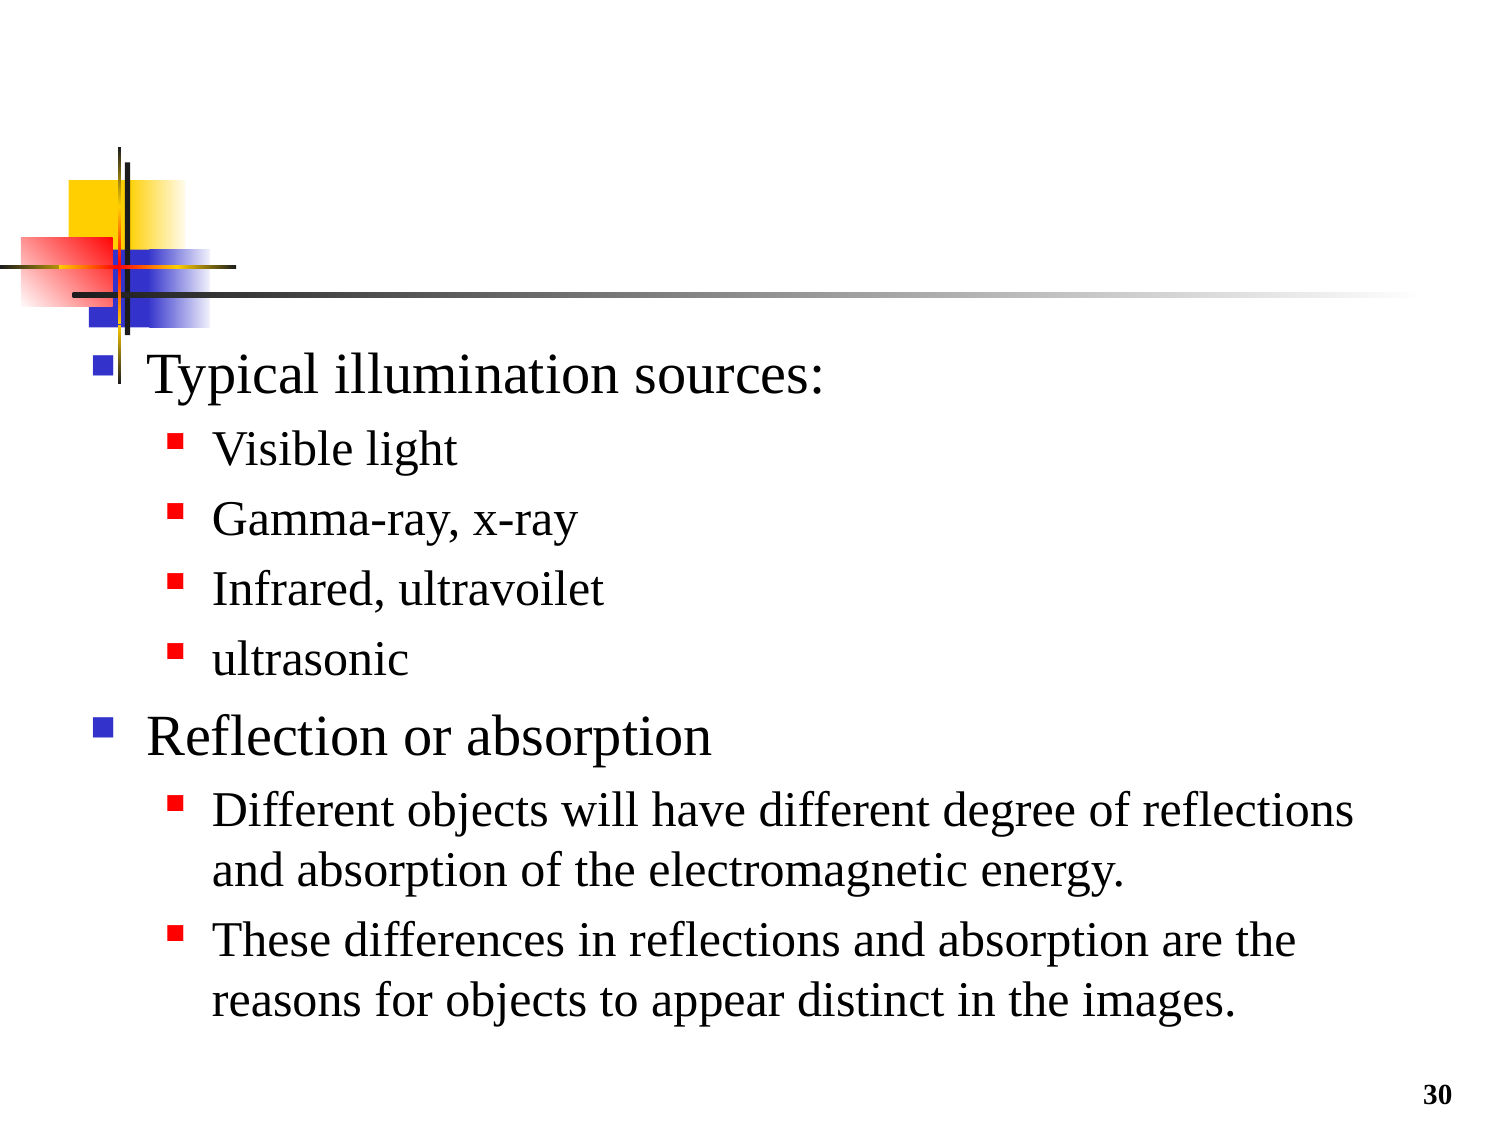

#
Typical illumination sources:
Visible light
Gamma-ray, x-ray
Infrared, ultravoilet
ultrasonic
Reflection or absorption
Different objects will have different degree of reflections and absorption of the electromagnetic energy.
These differences in reflections and absorption are the reasons for objects to appear distinct in the images.
30